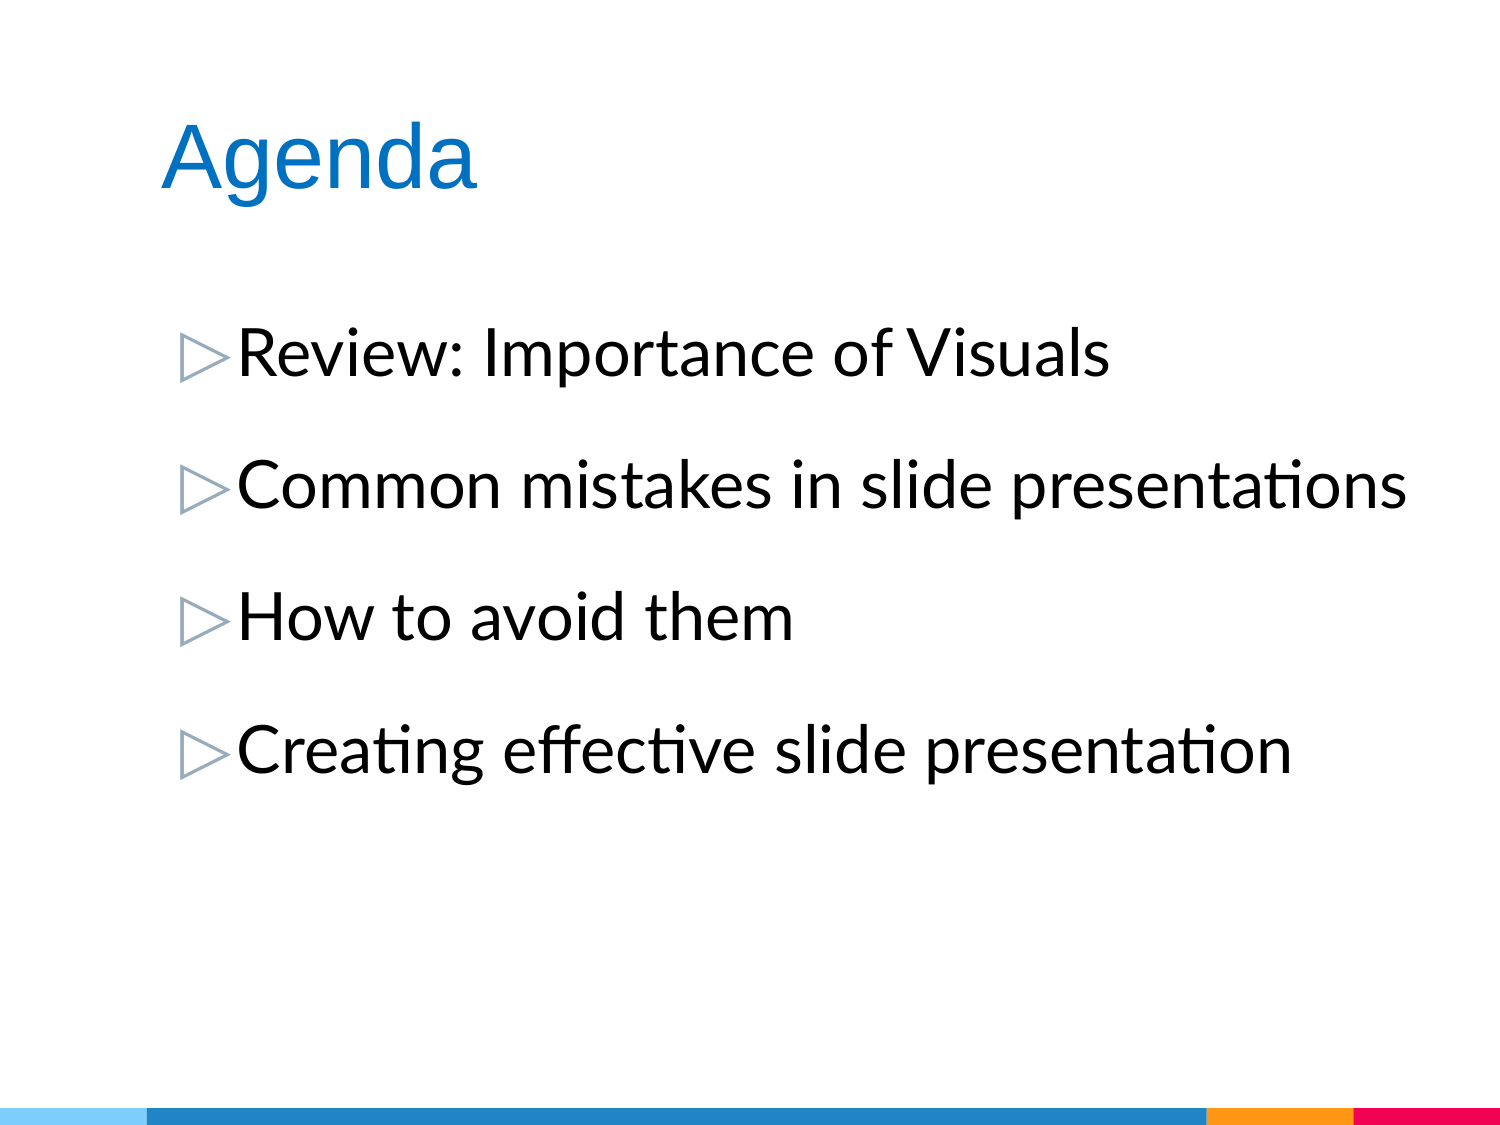

# Agenda
Review: Importance of Visuals
Common mistakes in slide presentations
How to avoid them
Creating effective slide presentation